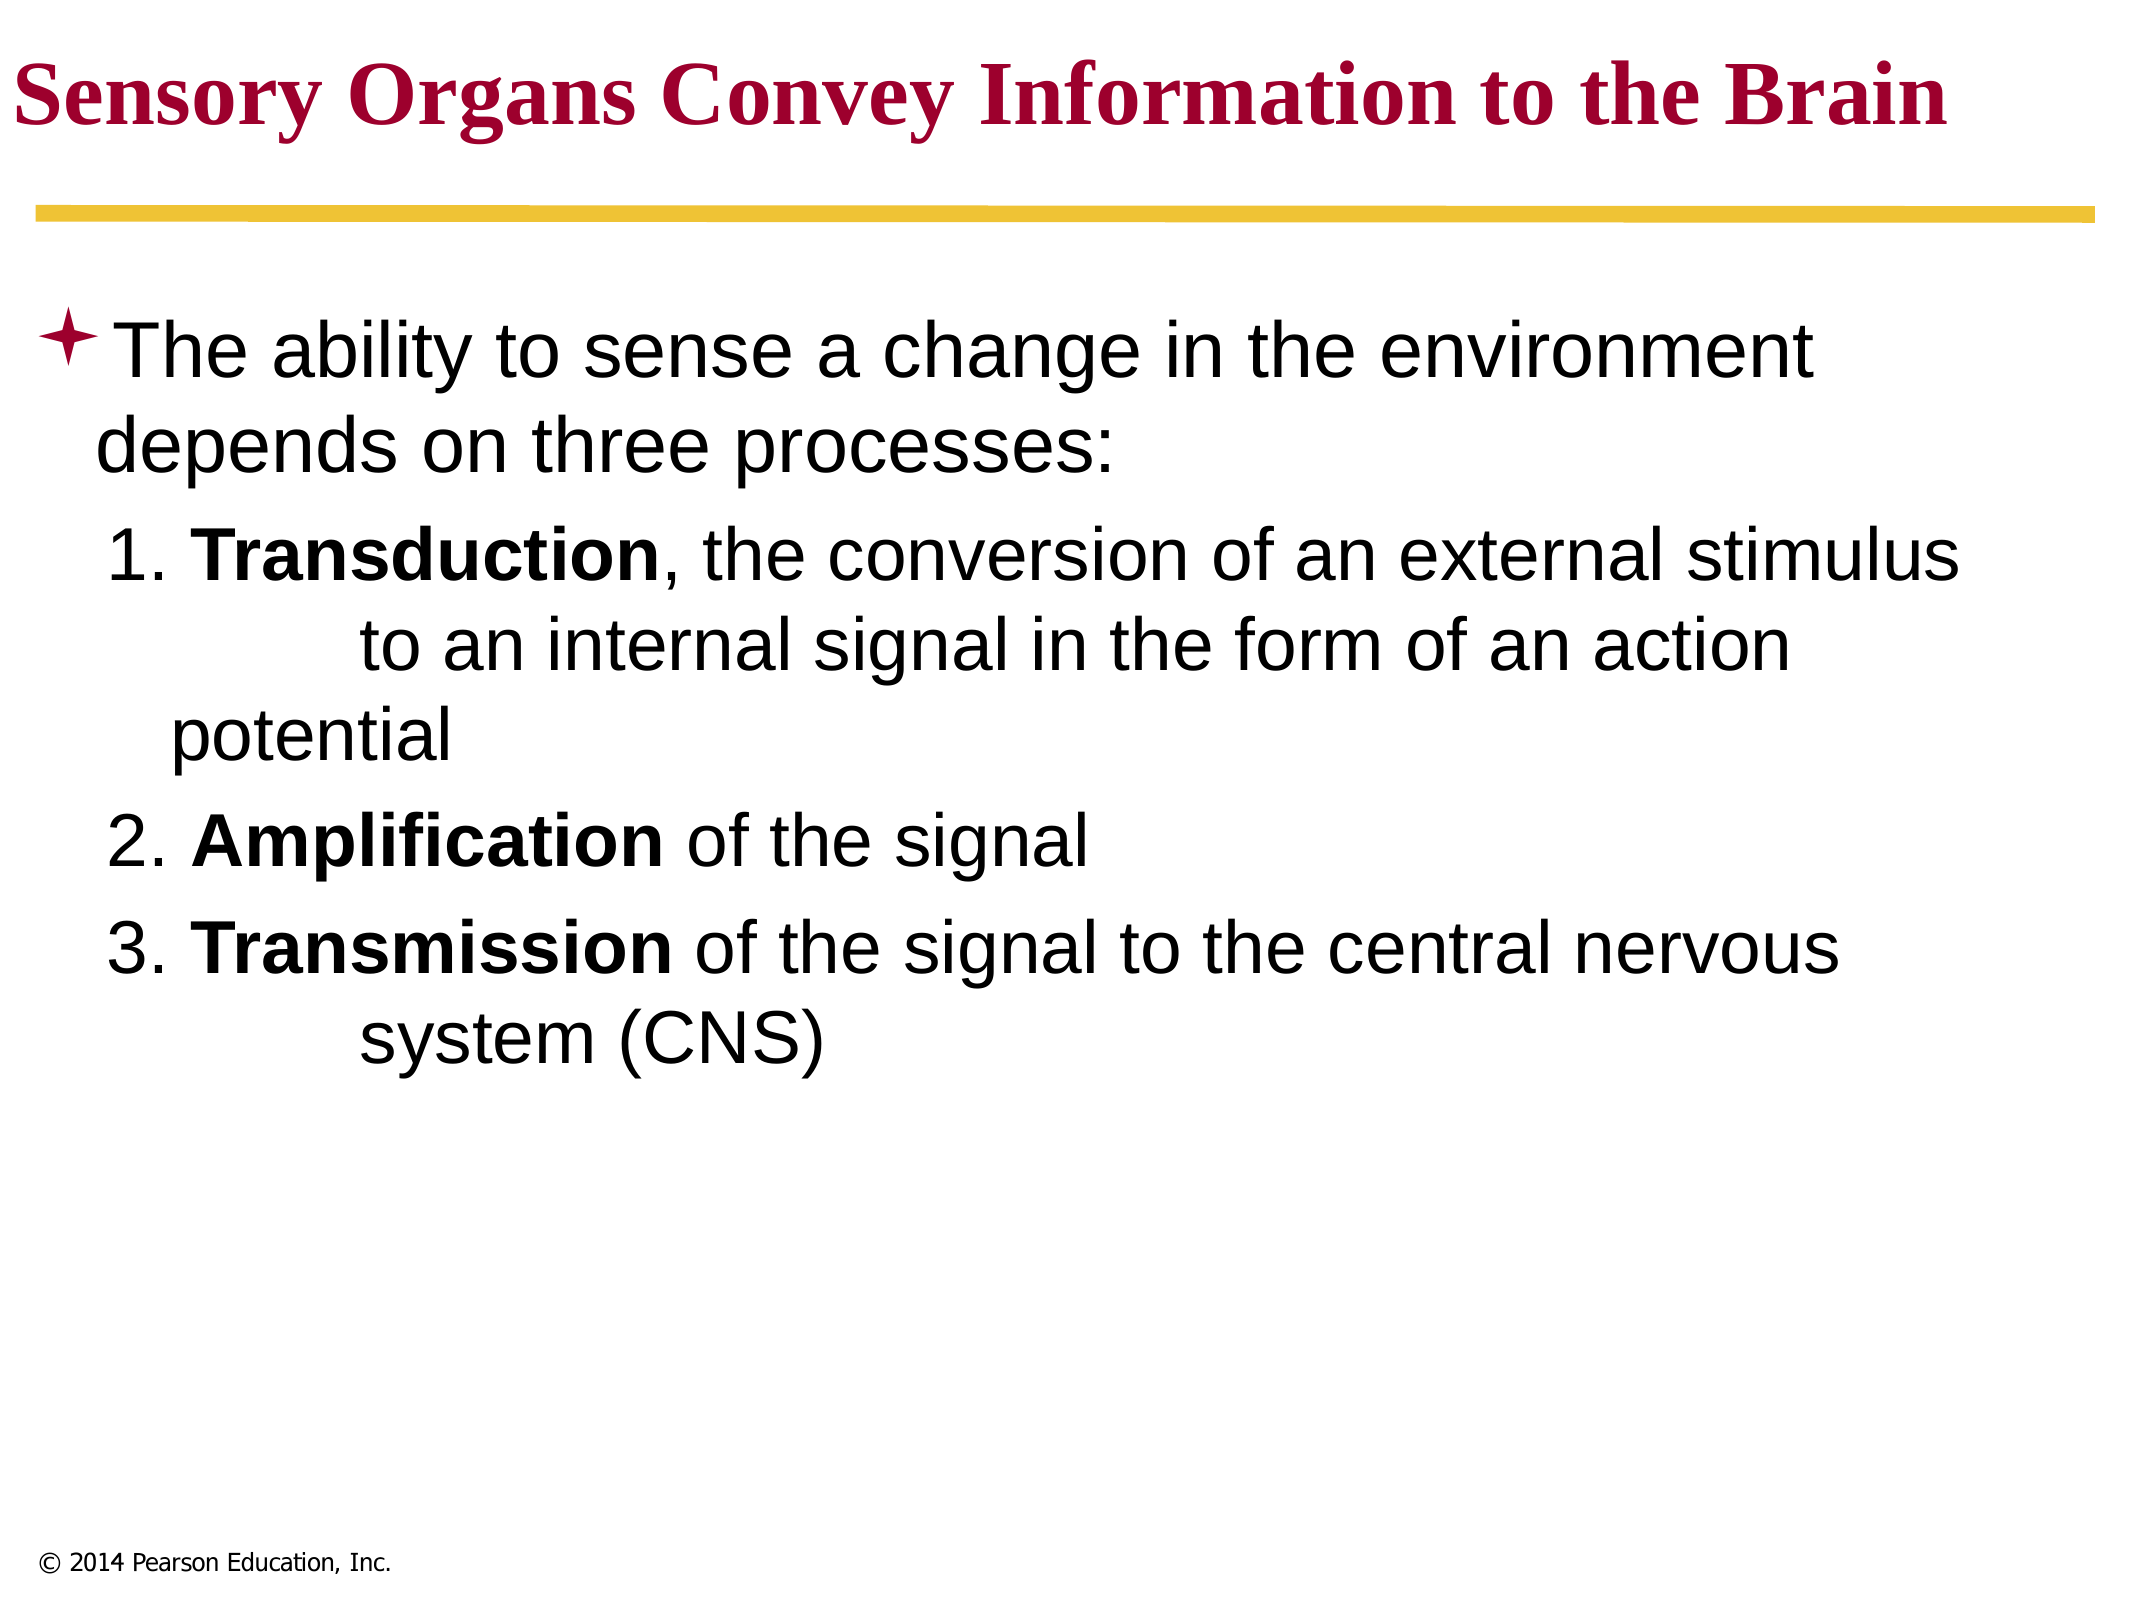

Sensory Organs Convey Information to the Brain
The ability to sense a change in the environment depends on three processes:
 Transduction, the conversion of an external stimulus 	to an internal signal in the form of an action potential
 Amplification of the signal
 Transmission of the signal to the central nervous 		system (CNS)